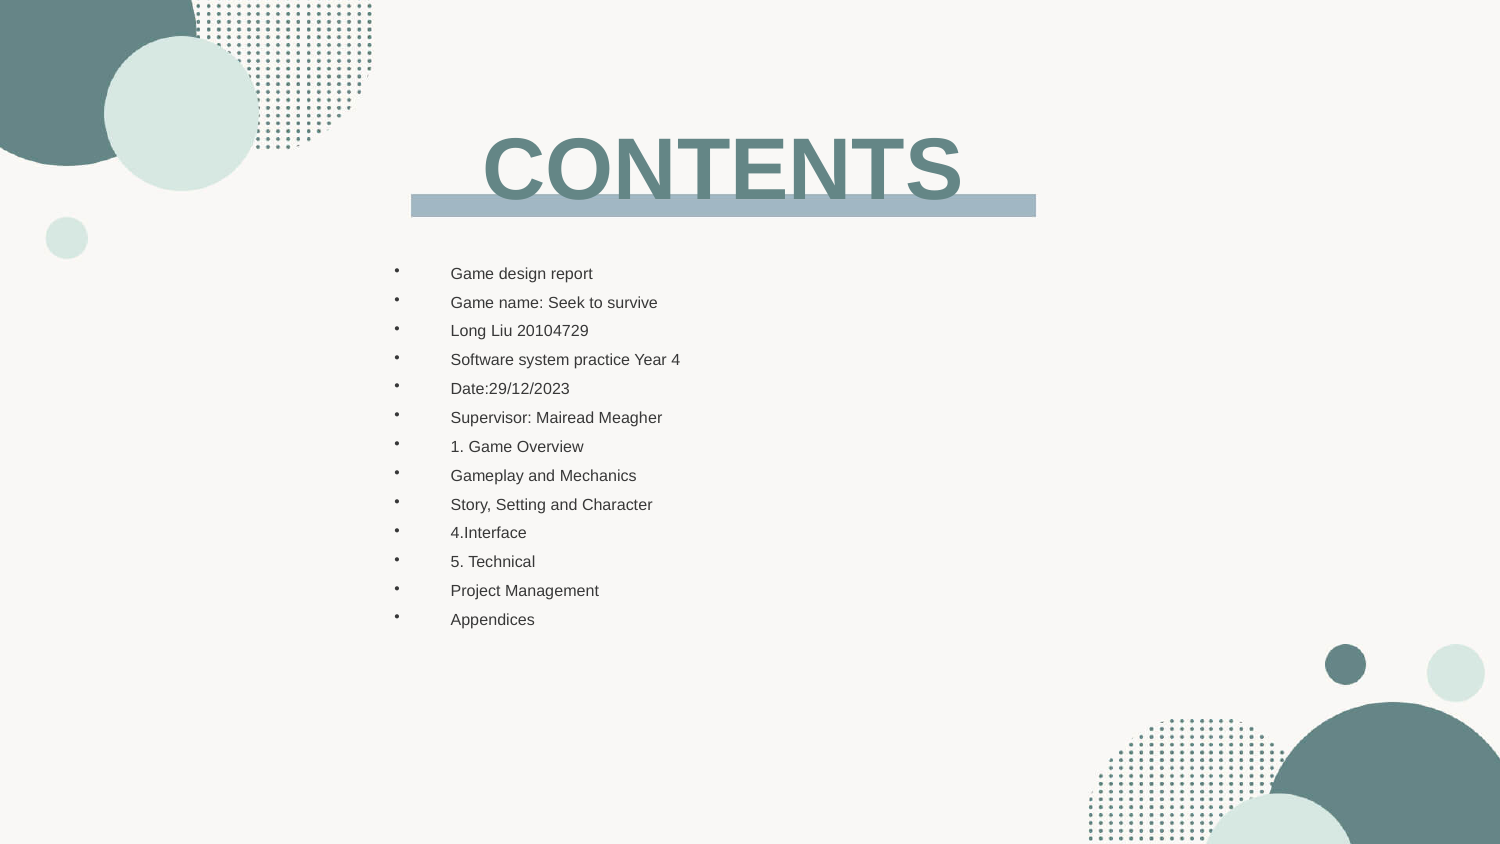

CONTENTS
Game design report
Game name: Seek to survive
Long Liu 20104729
Software system practice Year 4
Date:29/12/2023
Supervisor: Mairead Meagher
1. Game Overview
Gameplay and Mechanics
Story, Setting and Character
4.Interface
5. Technical
Project Management
Appendices